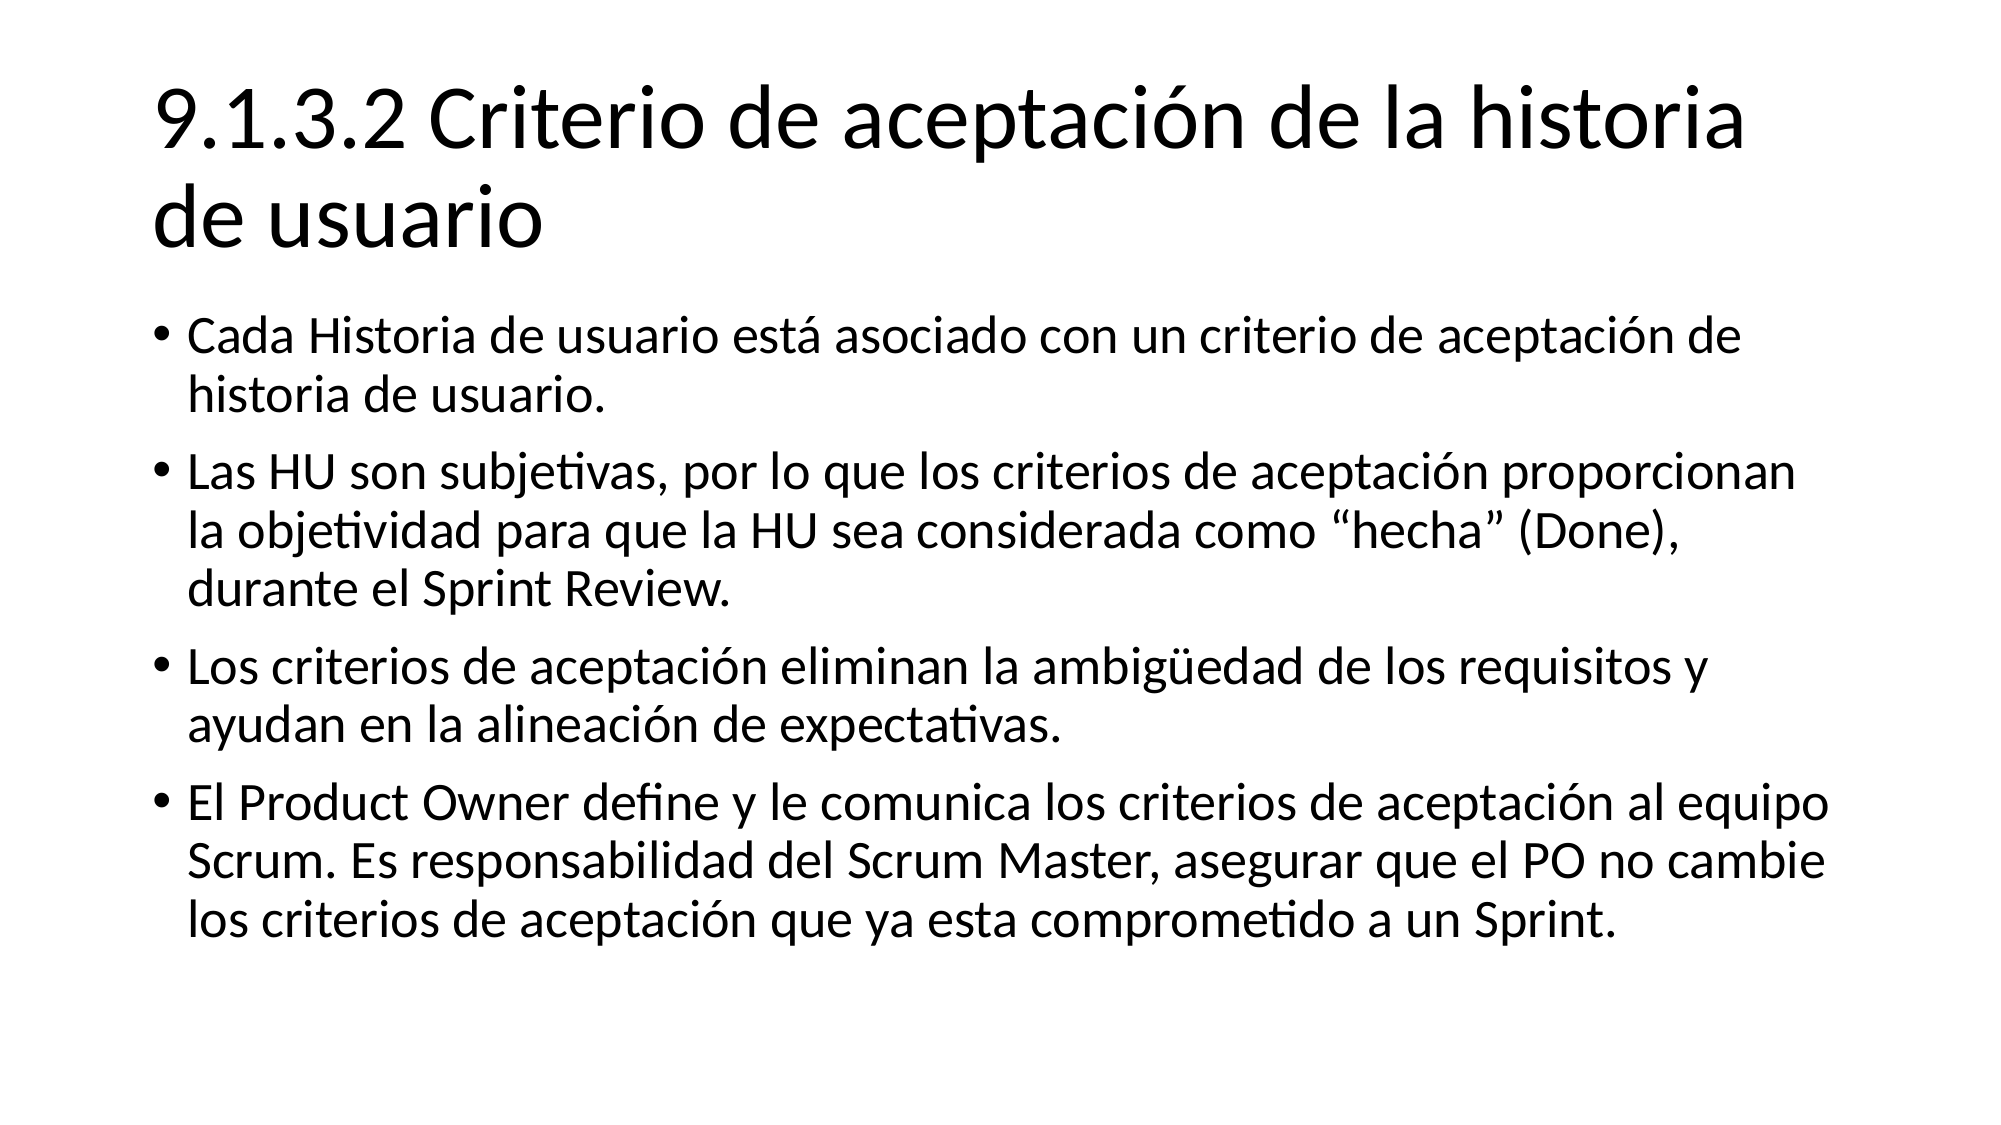

# 9.1.3.2 Criterio de aceptación de la historia de usuario
Cada Historia de usuario está asociado con un criterio de aceptación de historia de usuario.
Las HU son subjetivas, por lo que los criterios de aceptación proporcionan la objetividad para que la HU sea considerada como “hecha” (Done), durante el Sprint Review.
Los criterios de aceptación eliminan la ambigüedad de los requisitos y ayudan en la alineación de expectativas.
El Product Owner define y le comunica los criterios de aceptación al equipo Scrum. Es responsabilidad del Scrum Master, asegurar que el PO no cambie los criterios de aceptación que ya esta comprometido a un Sprint.